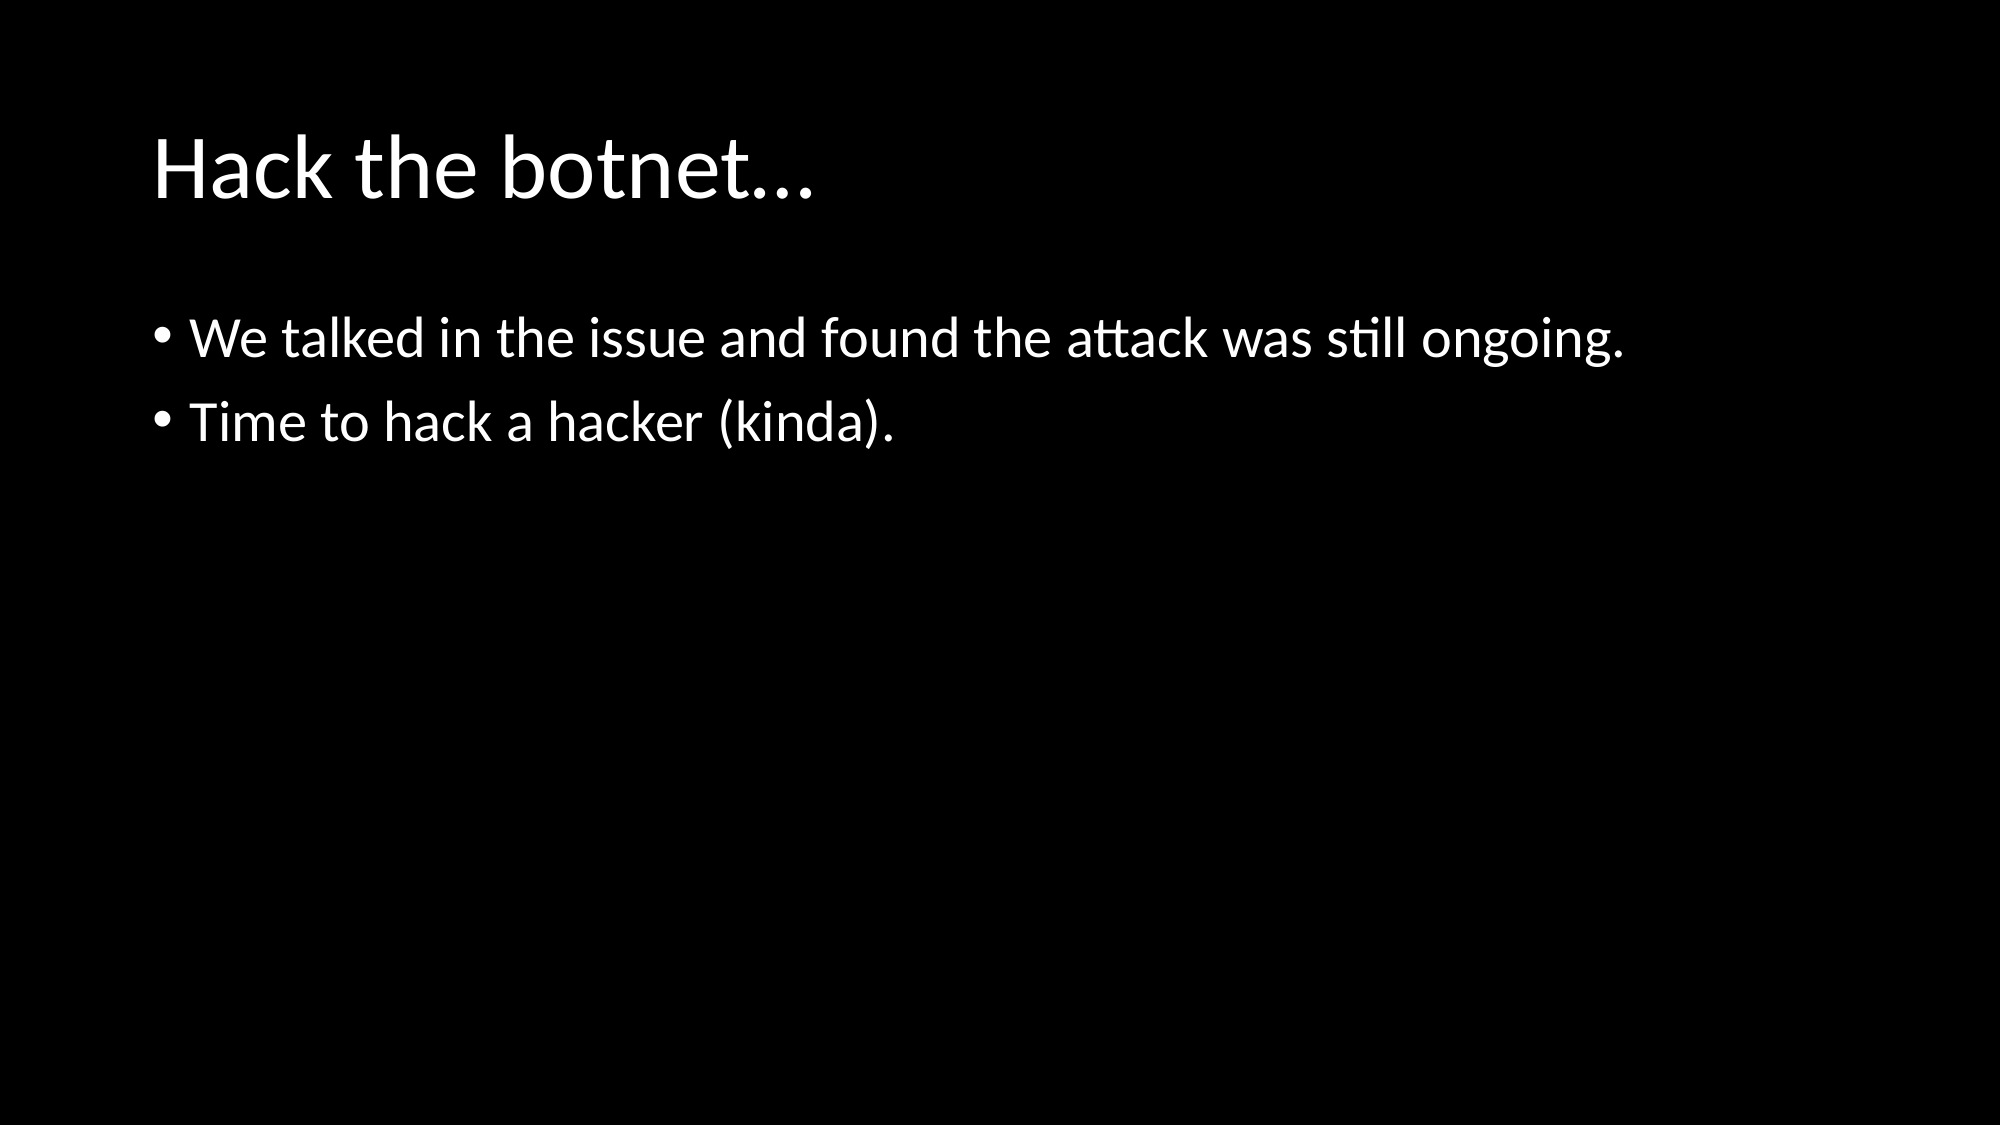

# Hack the botnet…
We talked in the issue and found the attack was still ongoing.
Time to hack a hacker (kinda).